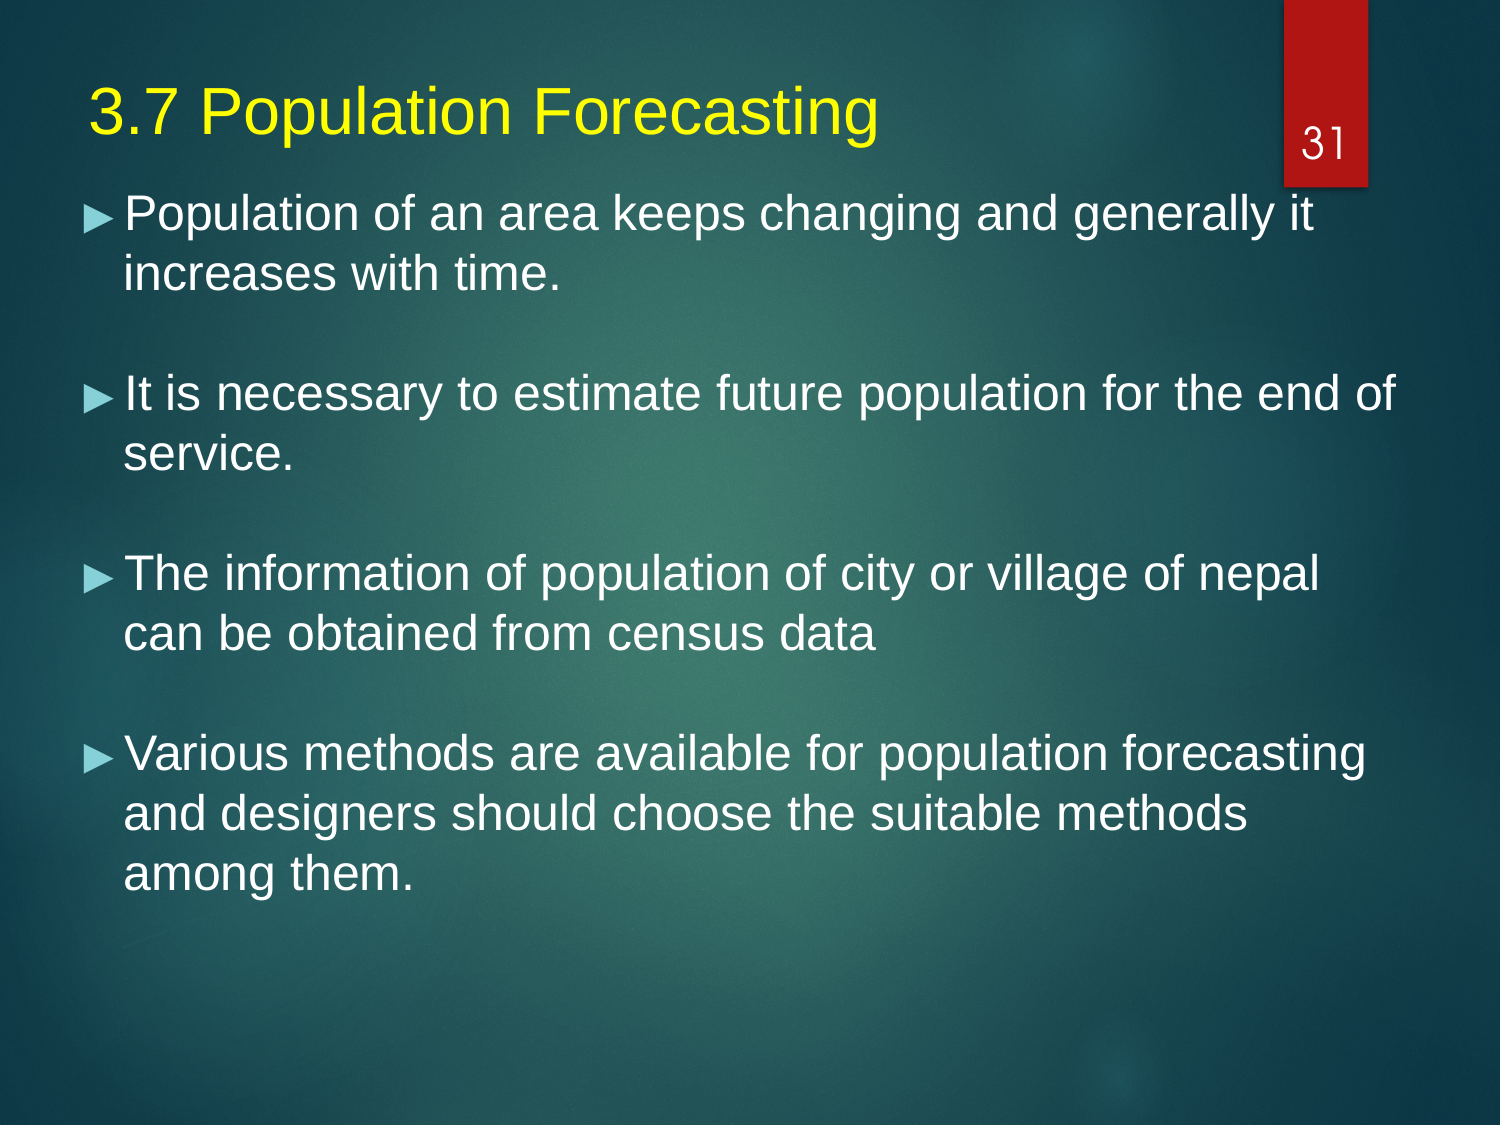

31
# 3.7 Population Forecasting
Population of an area keeps changing and generally it increases with time.
It is necessary to estimate future population for the end of service.
The information of population of city or village of nepal can be obtained from census data
Various methods are available for population forecasting and designers should choose the suitable methods among them.